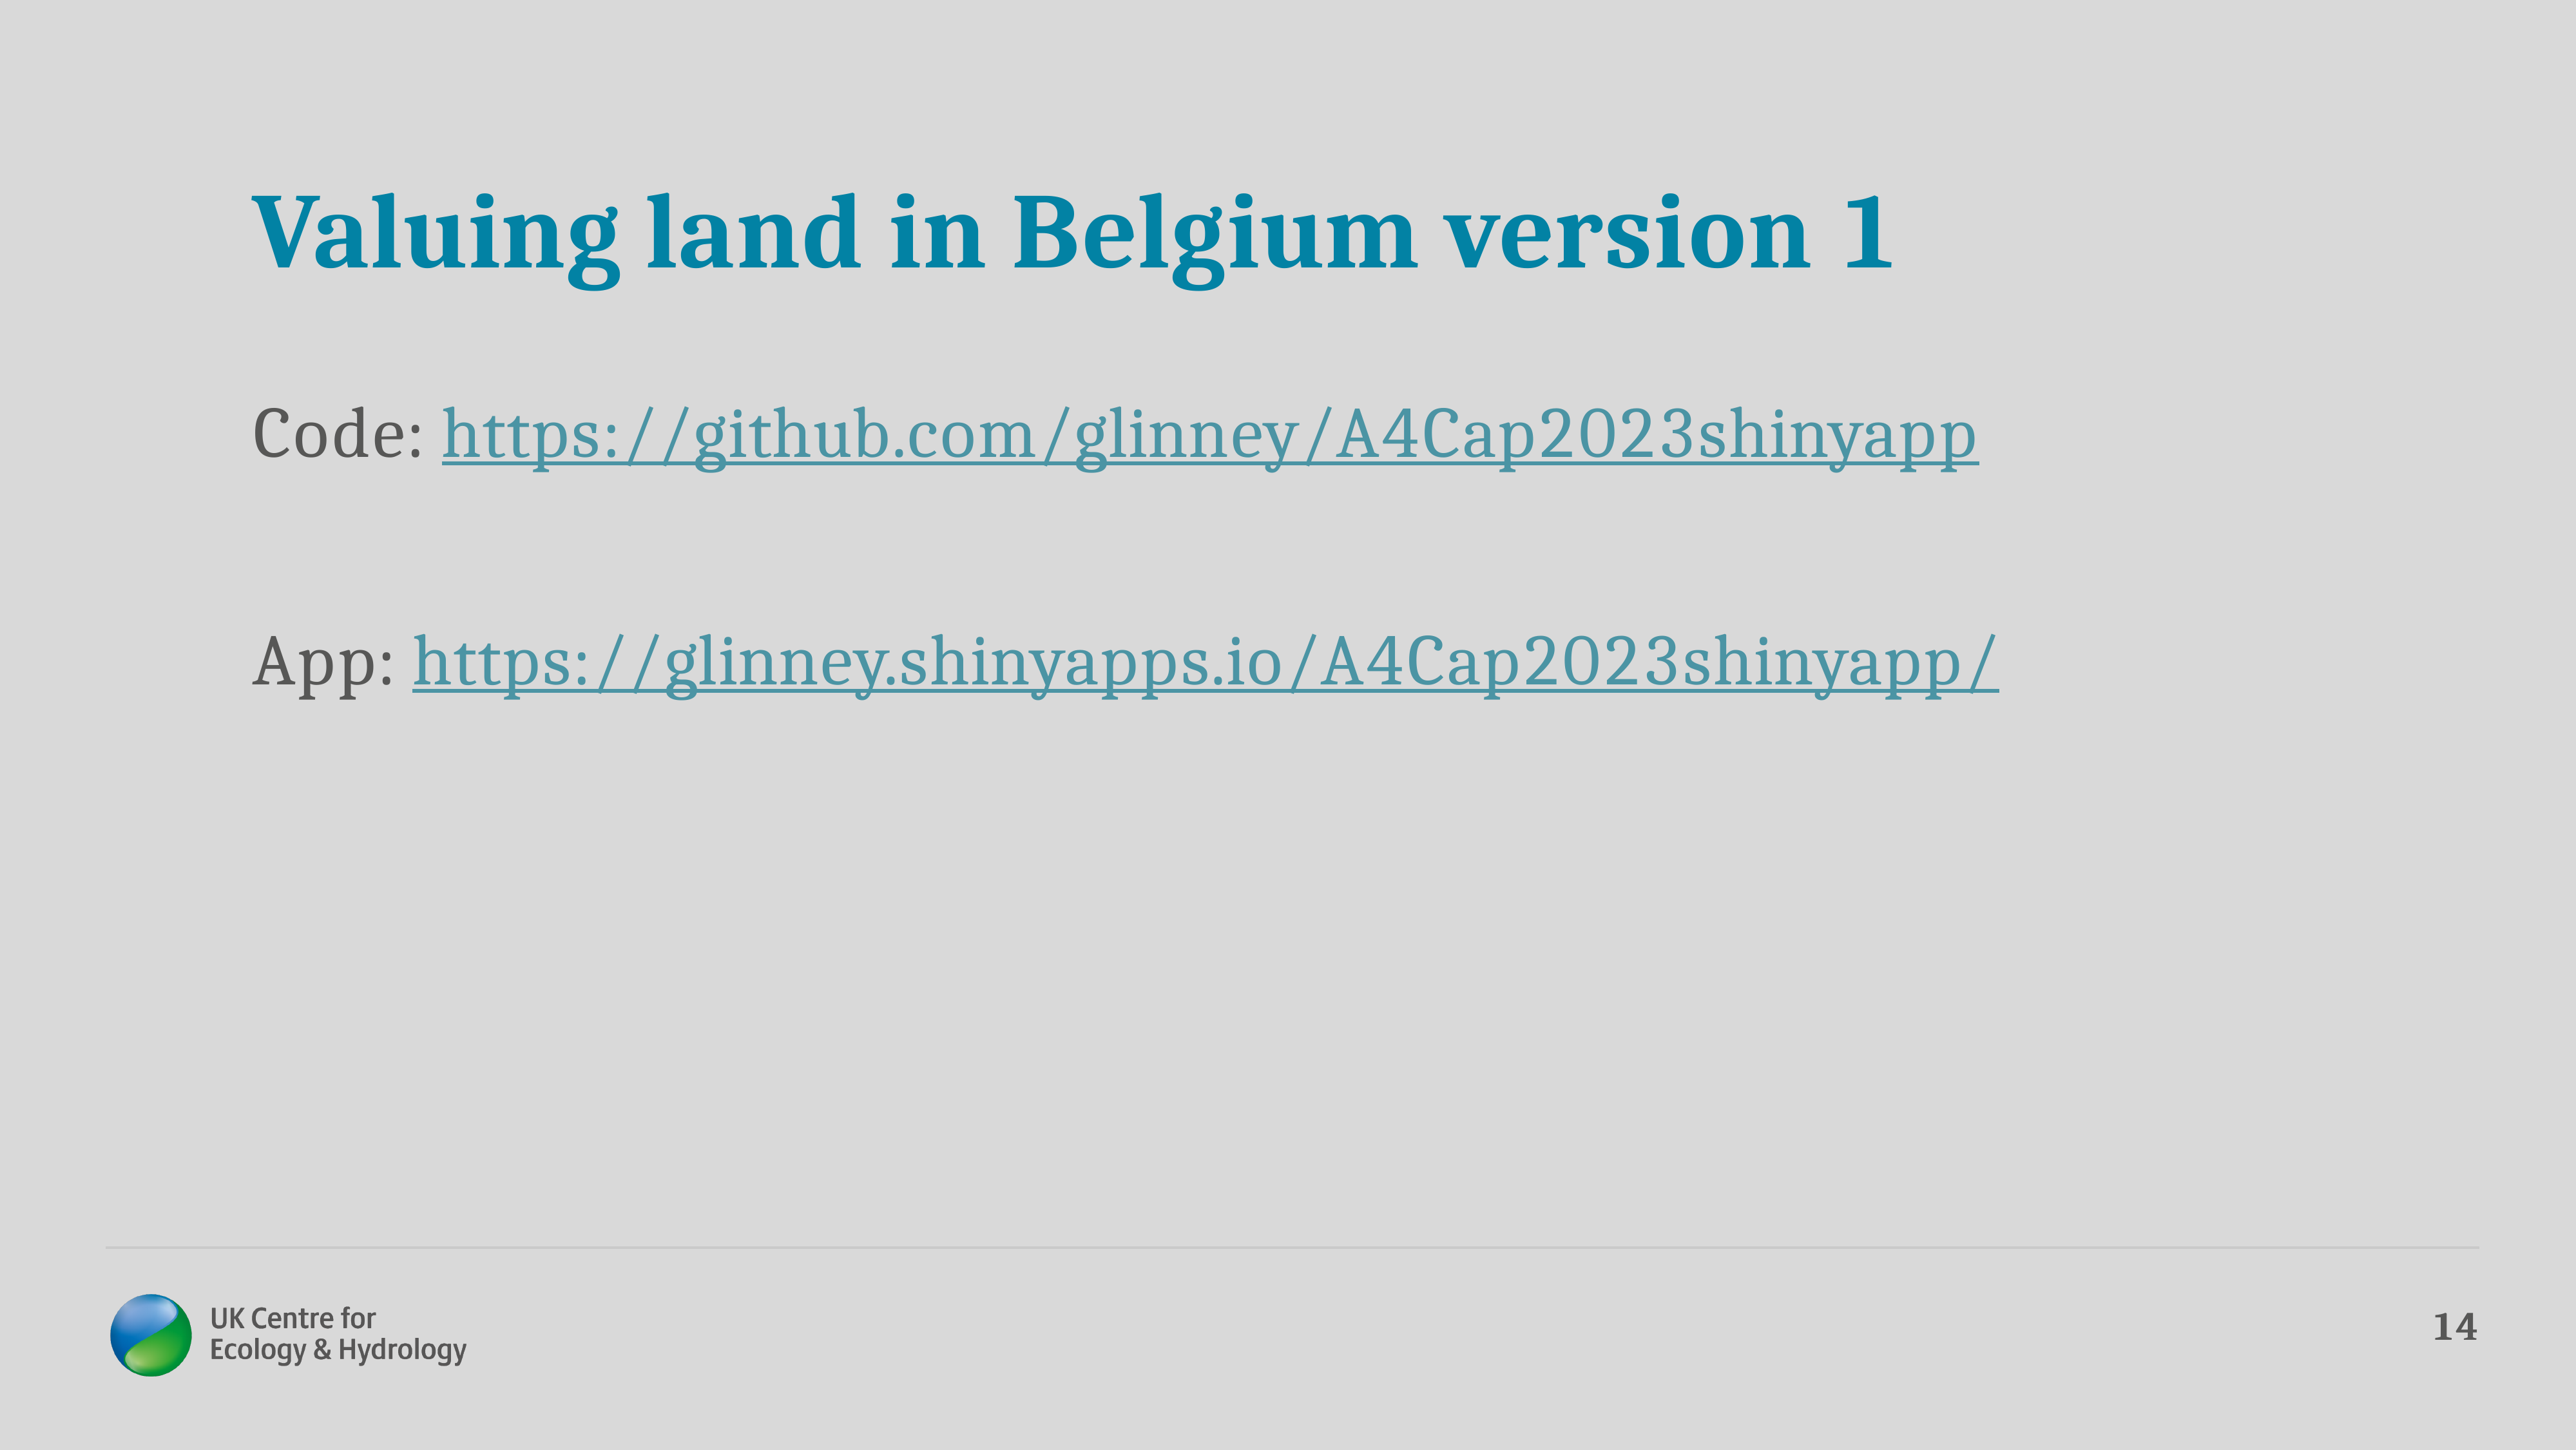

# Valuing land in Belgium version 1
Code: https://github.com/glinney/A4Cap2023shinyapp

App: https://glinney.shinyapps.io/A4Cap2023shinyapp/

14